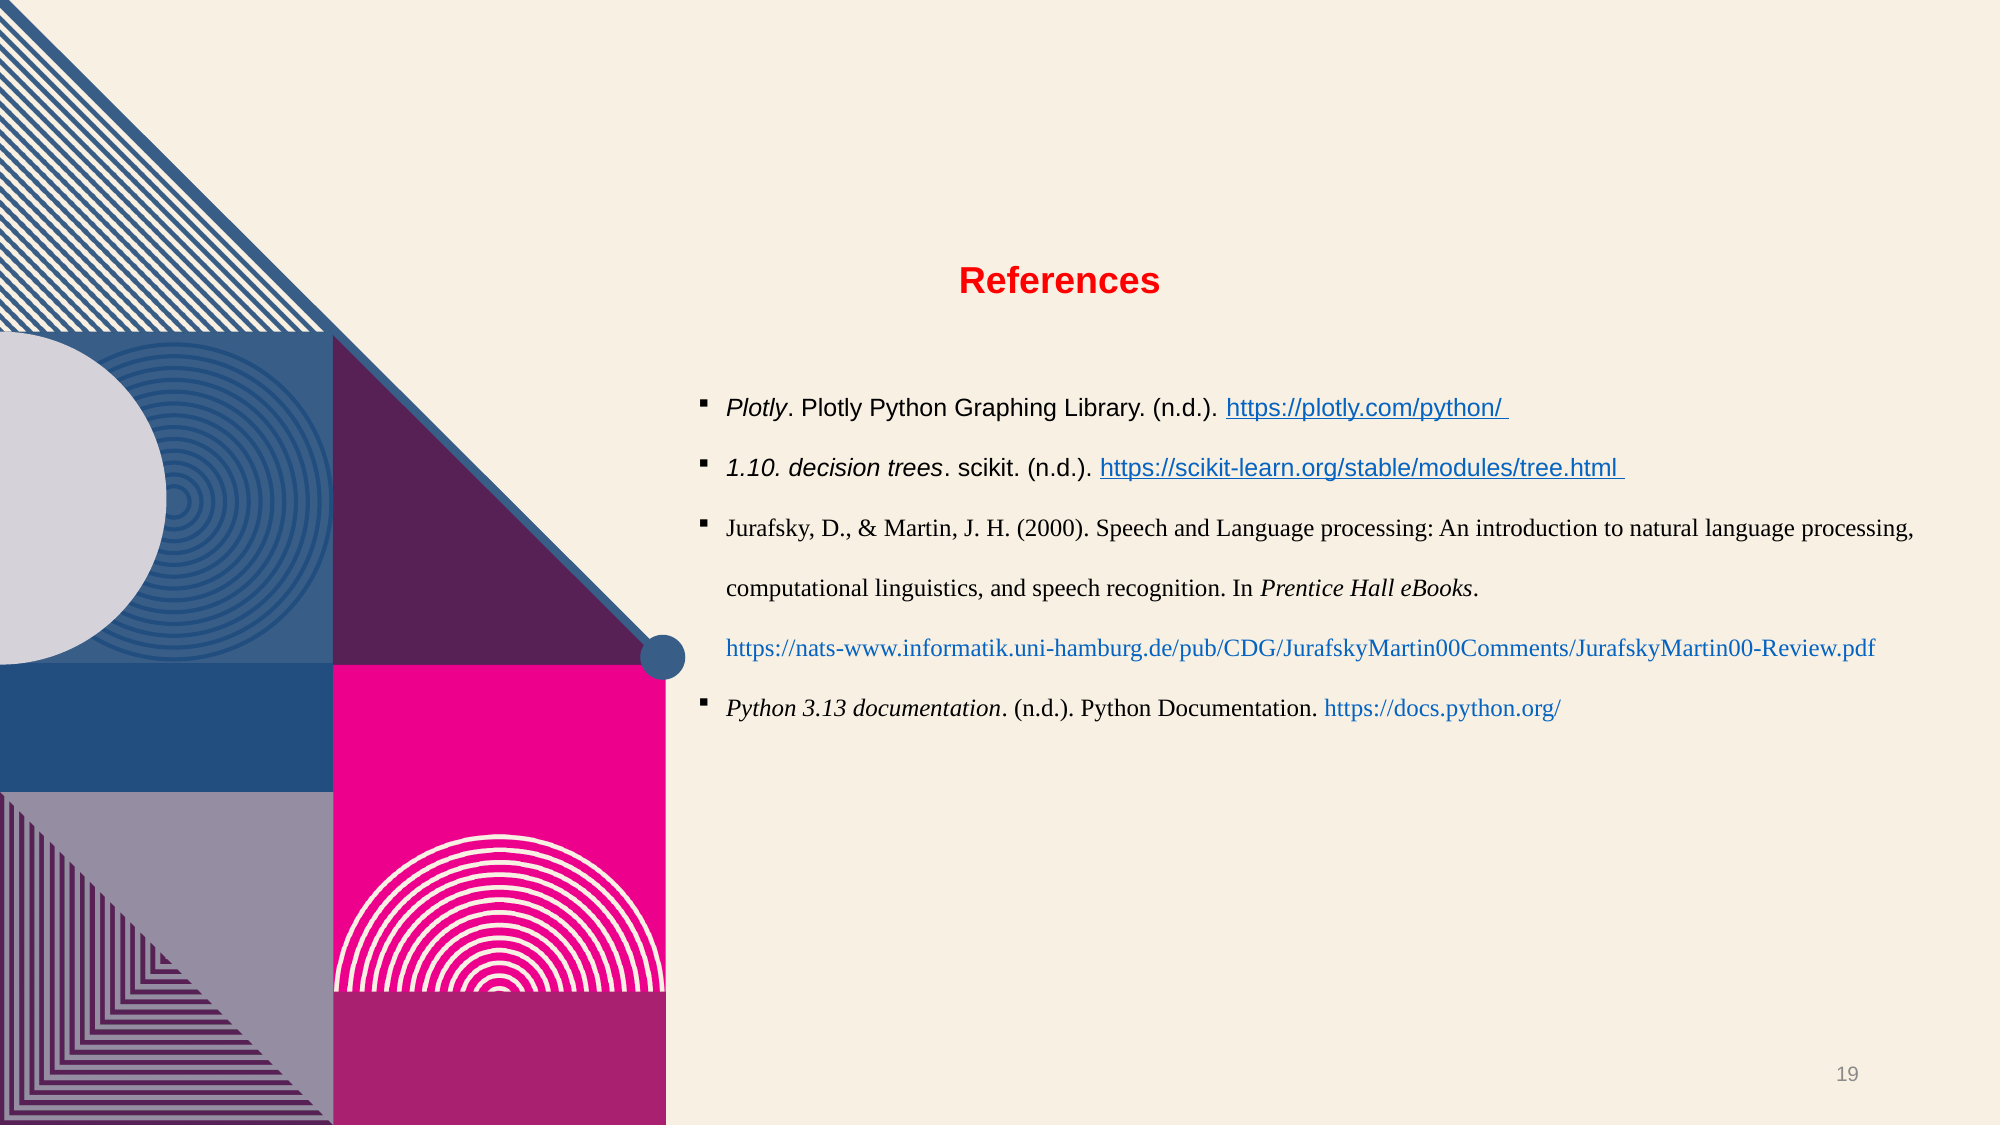

References
Plotly. Plotly Python Graphing Library. (n.d.). https://plotly.com/python/
1.10. decision trees. scikit. (n.d.). https://scikit-learn.org/stable/modules/tree.html
Jurafsky, D., & Martin, J. H. (2000). Speech and Language processing: An introduction to natural language processing, computational linguistics, and speech recognition. In Prentice Hall eBooks. https://nats-www.informatik.uni-hamburg.de/pub/CDG/JurafskyMartin00Comments/JurafskyMartin00-Review.pdf
Python 3.13 documentation. (n.d.). Python Documentation. https://docs.python.org/
19